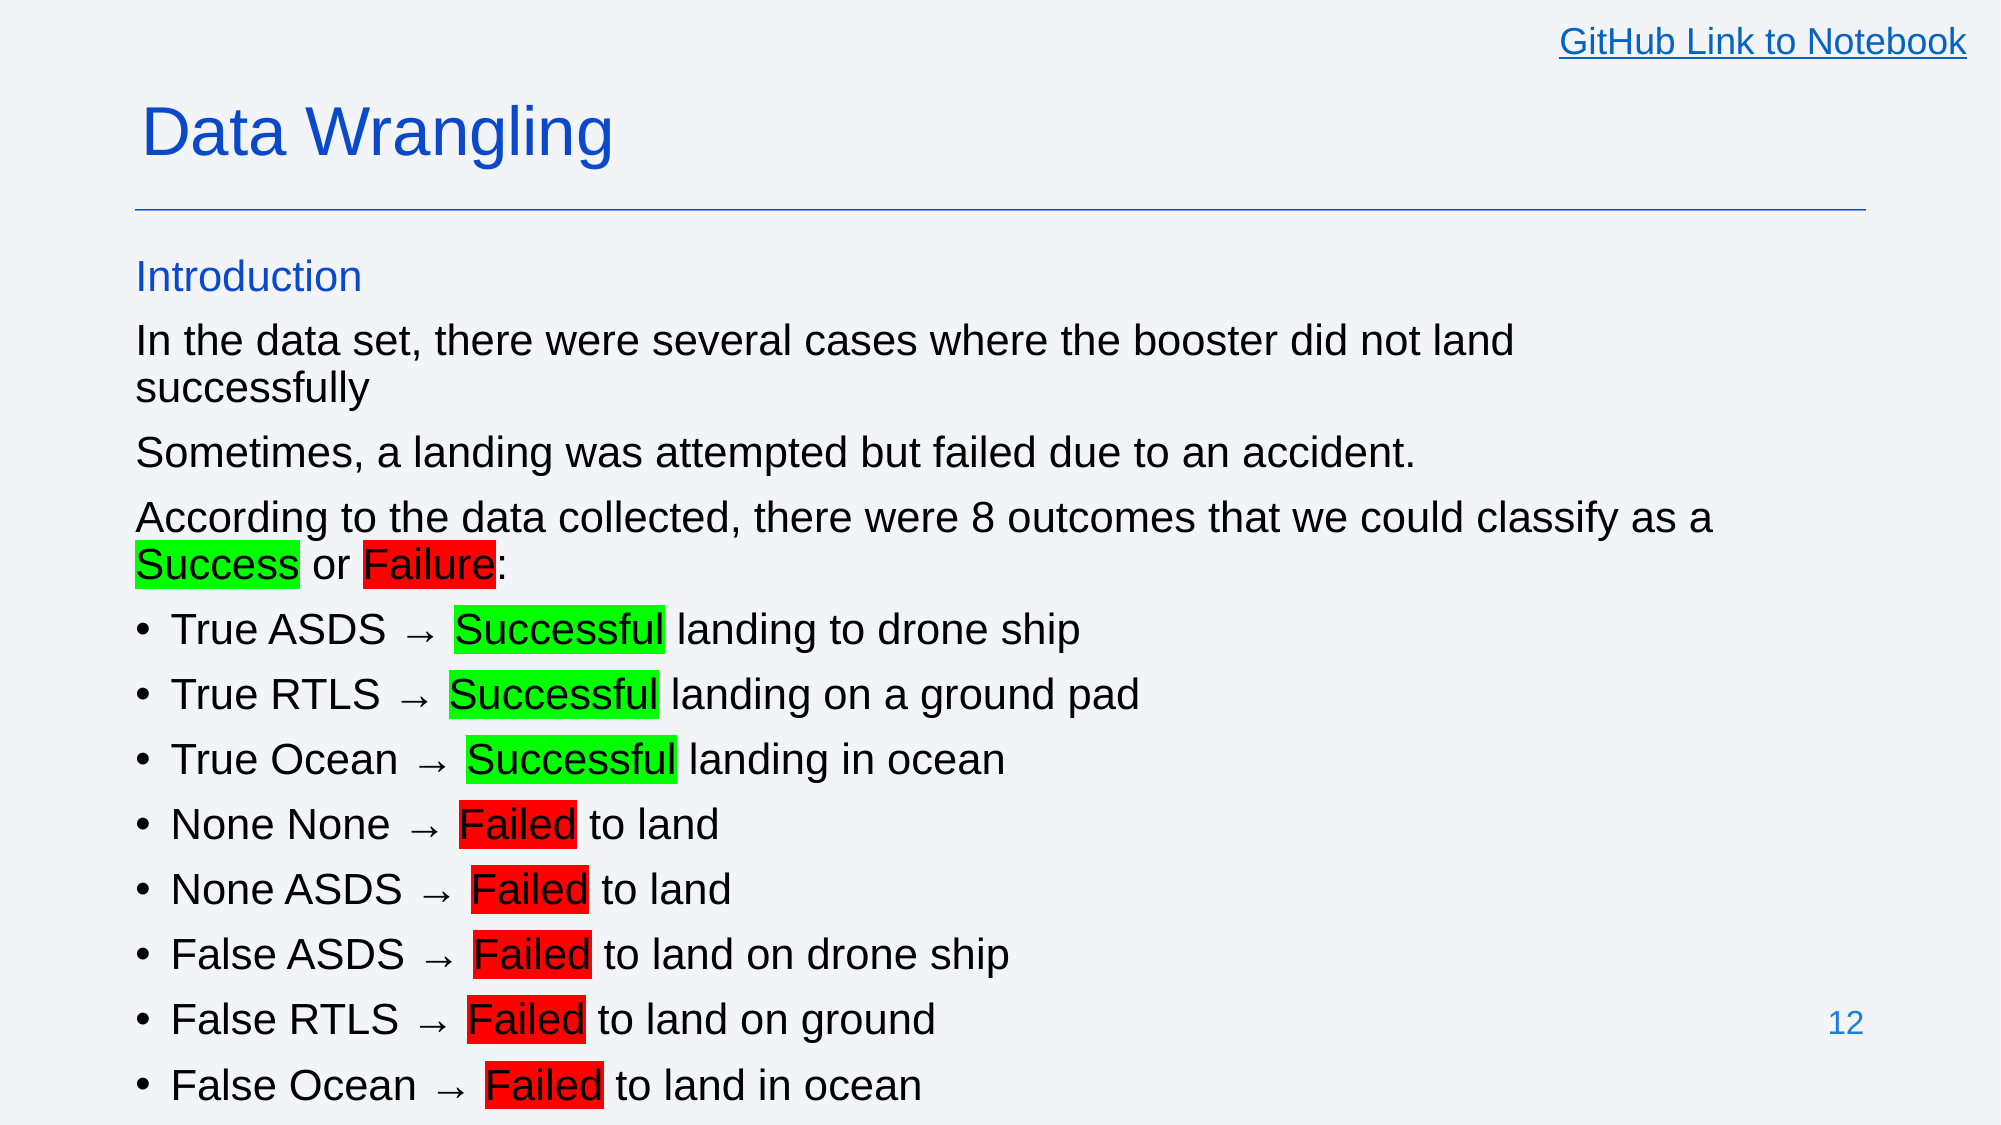

GitHub Link to Notebook
Data Wrangling
Introduction
In the data set, there were several cases where the booster did not land successfully
Sometimes, a landing was attempted but failed due to an accident.
According to the data collected, there were 8 outcomes that we could classify as a Success or Failure:
True ASDS → Successful landing to drone ship
True RTLS → Successful landing on a ground pad
True Ocean → Successful landing in ocean
None None → Failed to land
None ASDS → Failed to land
False ASDS → Failed to land on drone ship
False RTLS → Failed to land on ground
False Ocean → Failed to land in ocean

12